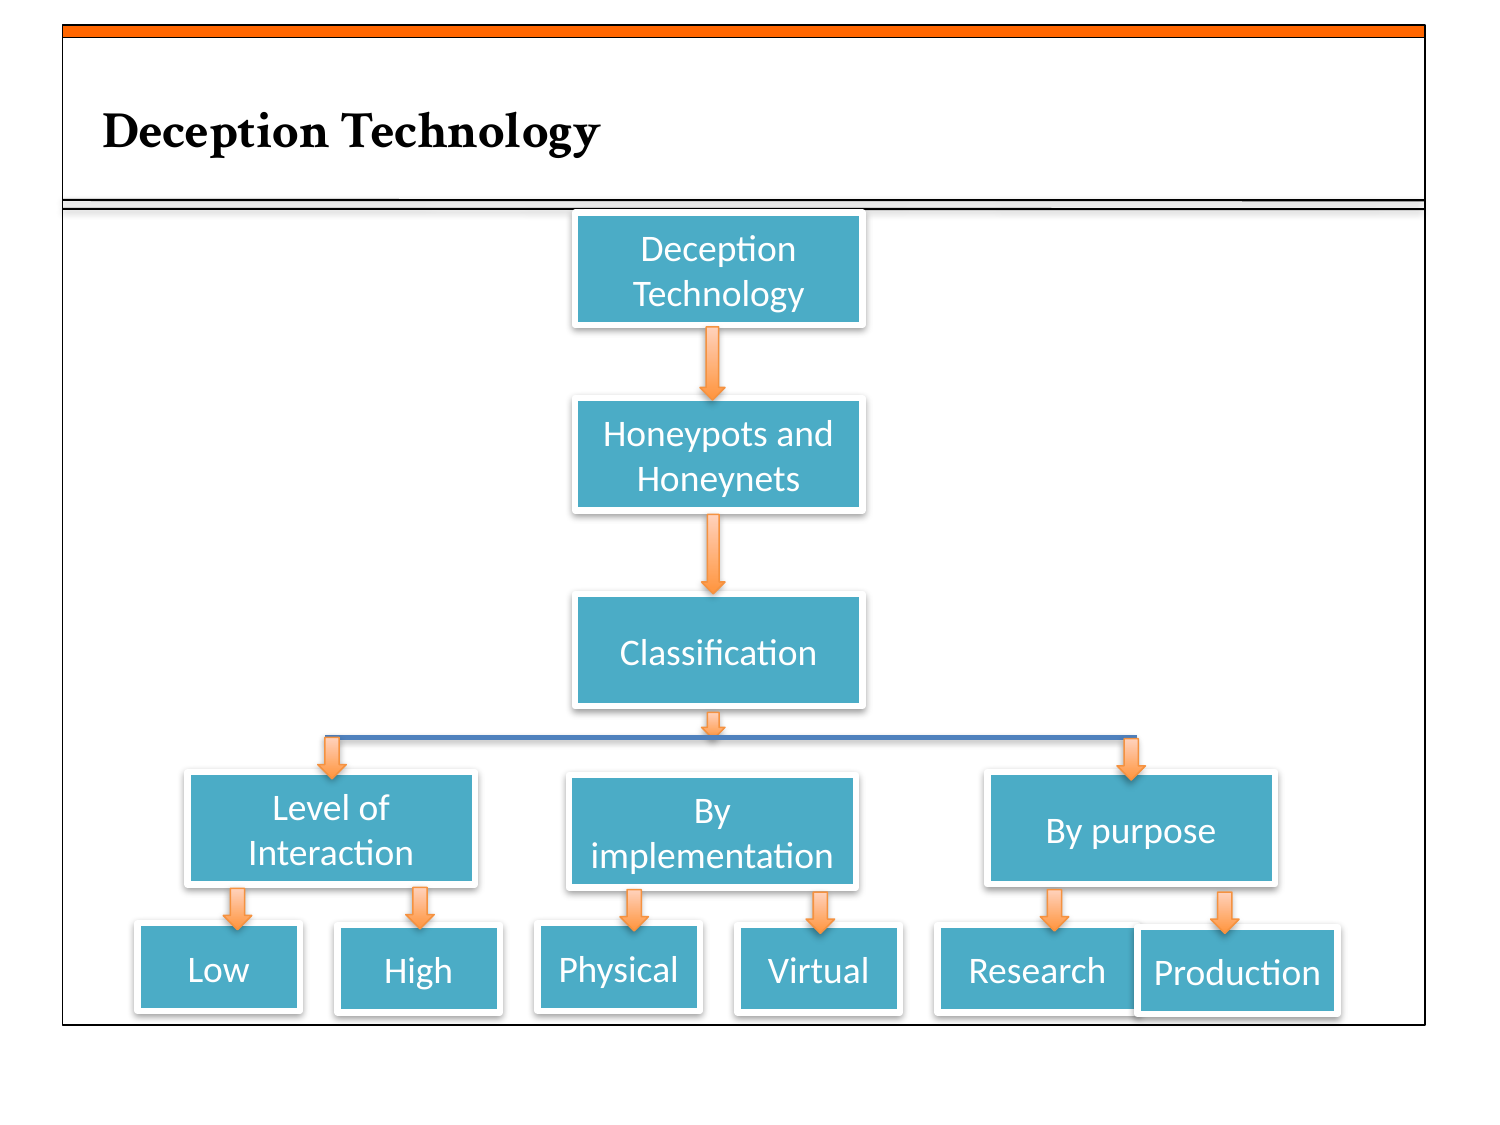

# Deception Technology
Deception
Technology

Honeypots and Honeynets

Classification

By purpose
Level of Interaction
By implementation

Low
Physical
High
Virtual
Research
Production